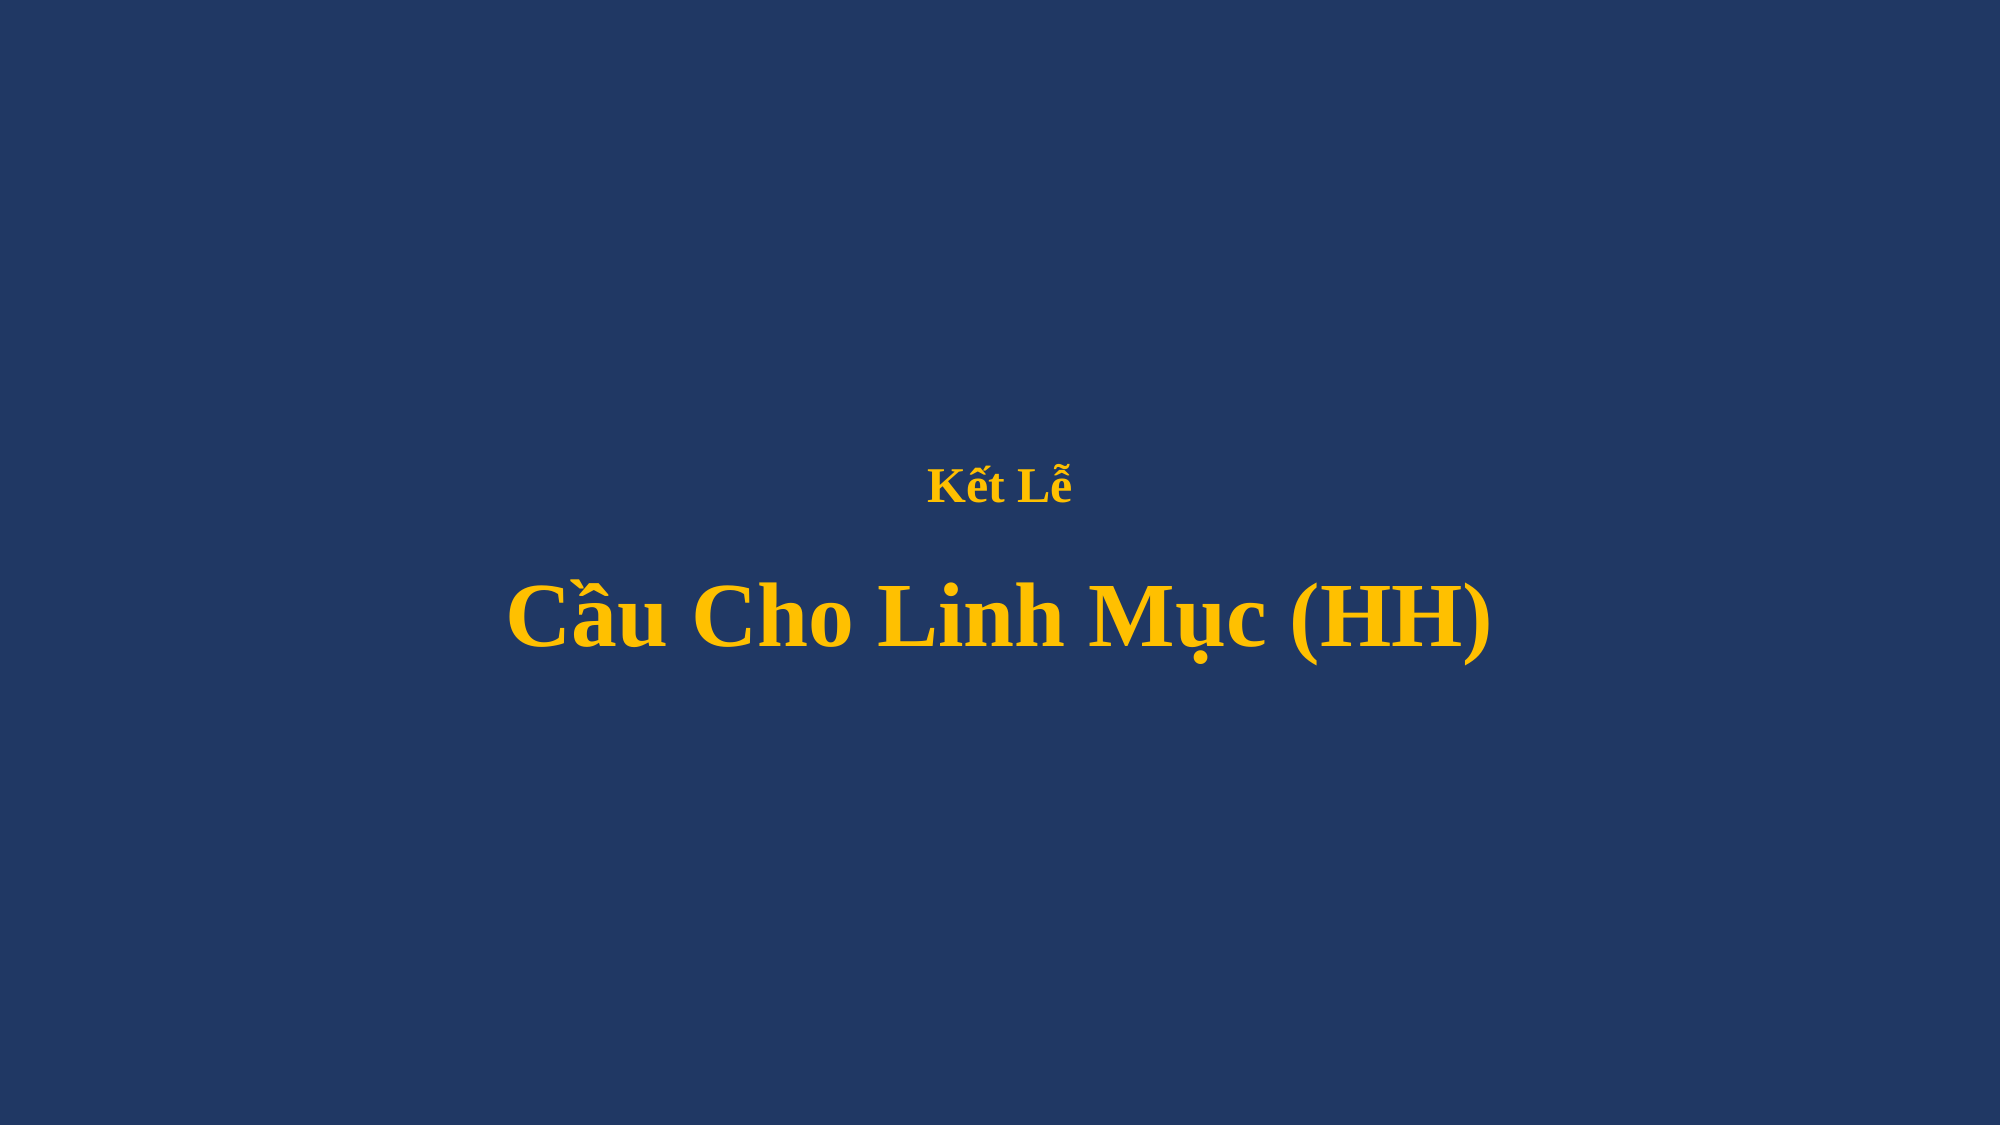

# Kết Lễ Cầu Cho Linh Mục (HH)